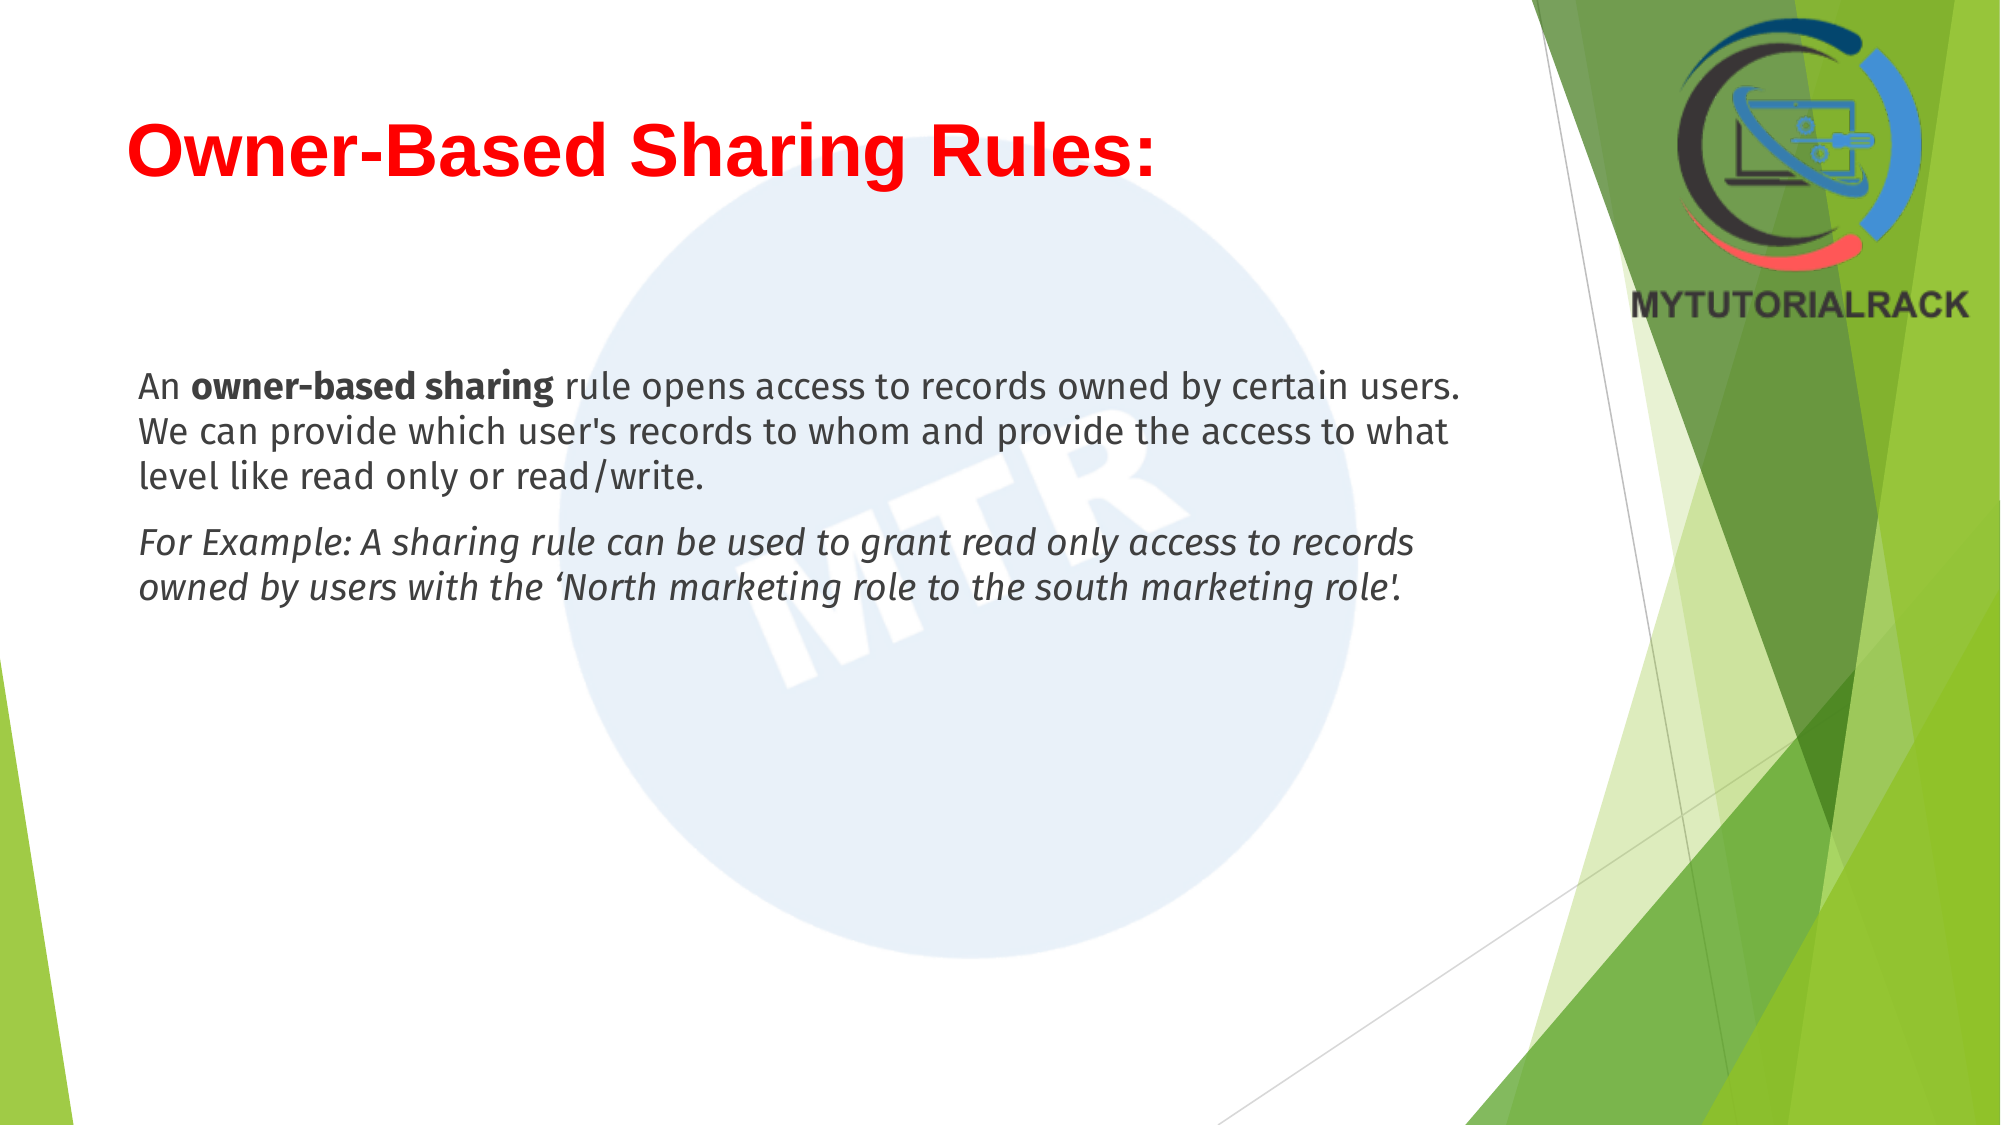

# Owner-Based Sharing Rules:
An owner-based sharing rule opens access to records owned by certain users. We can provide which user's records to whom and provide the access to what level like read only or read/write.
For Example: A sharing rule can be used to grant read only access to records owned by users with the ‘North marketing role to the south marketing role'.